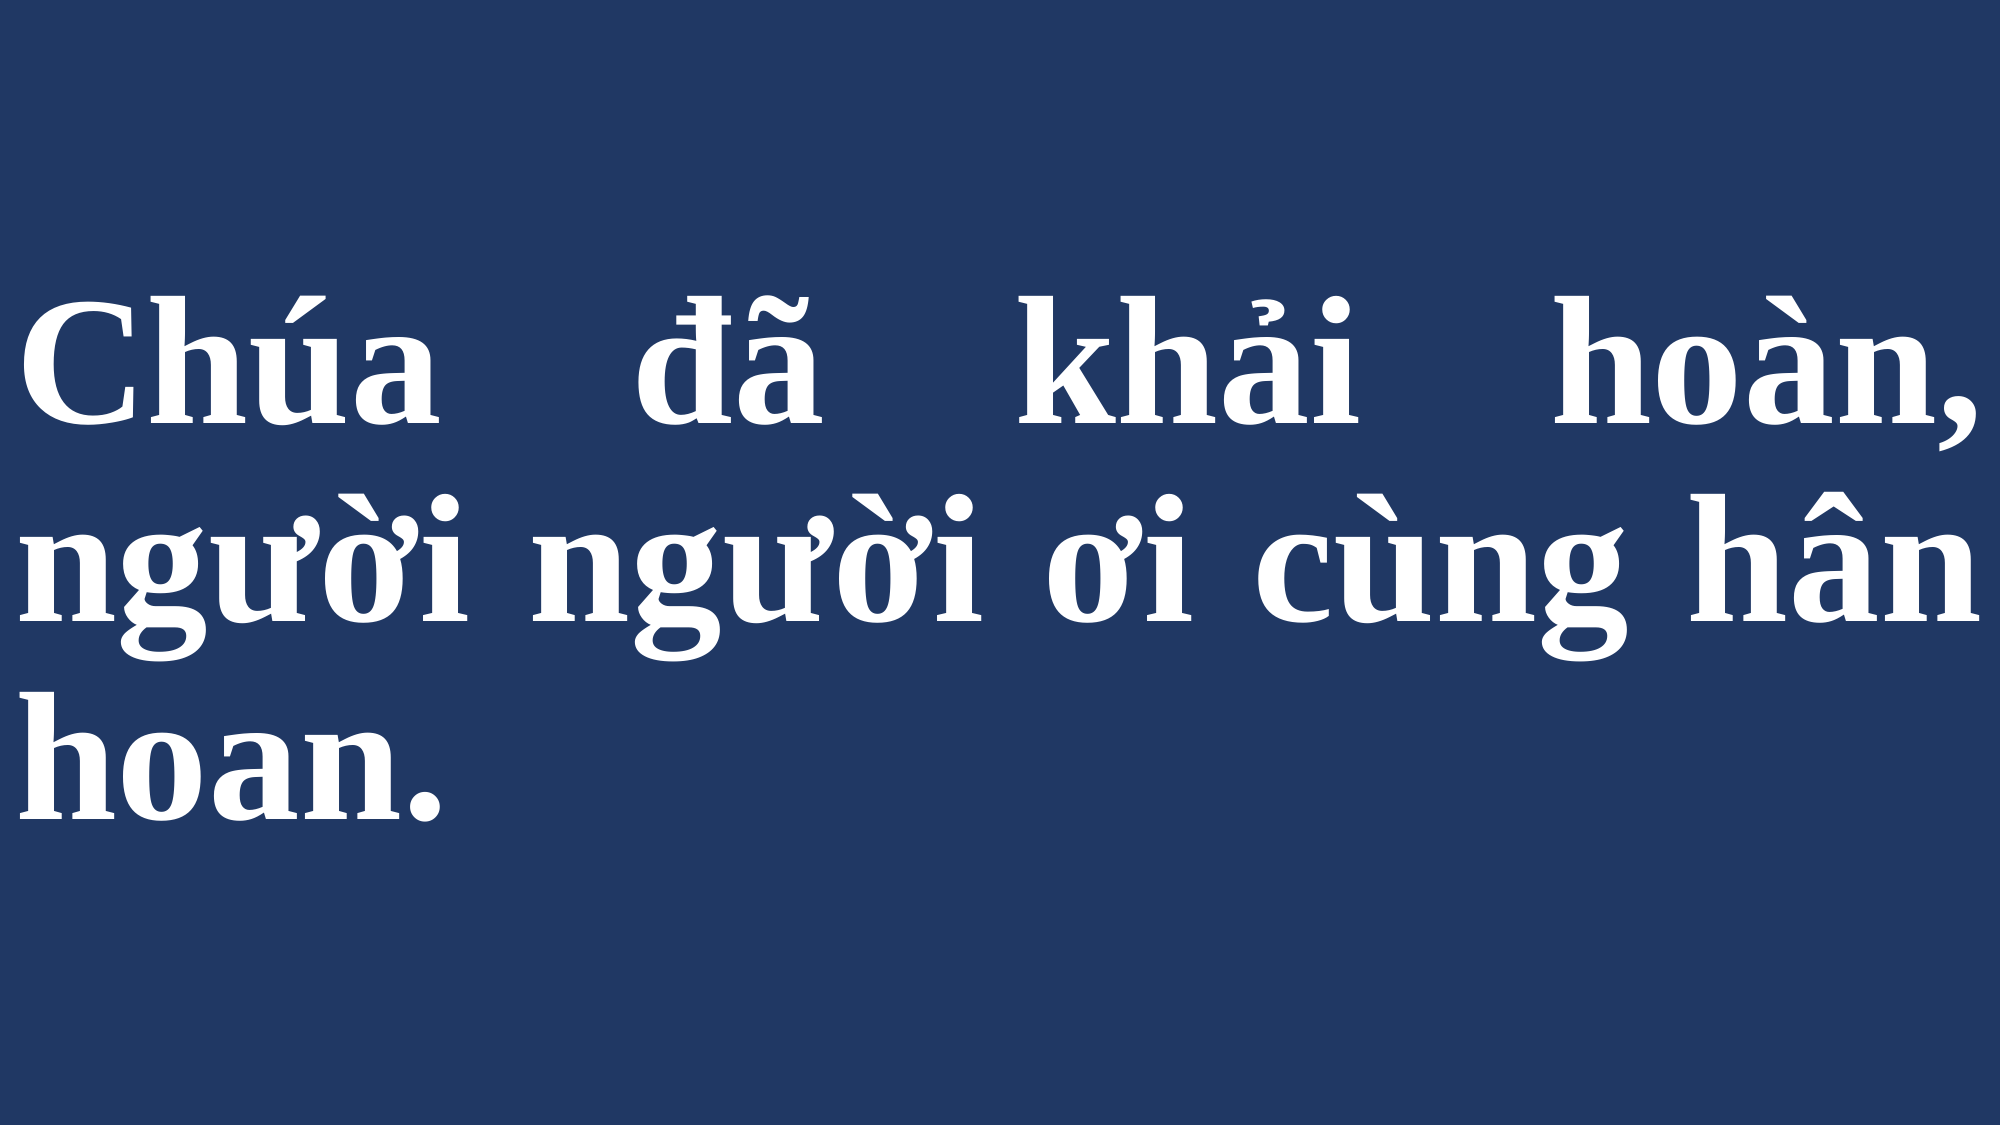

# Chúa đã khải hoàn, người người ơi cùng hân hoan.